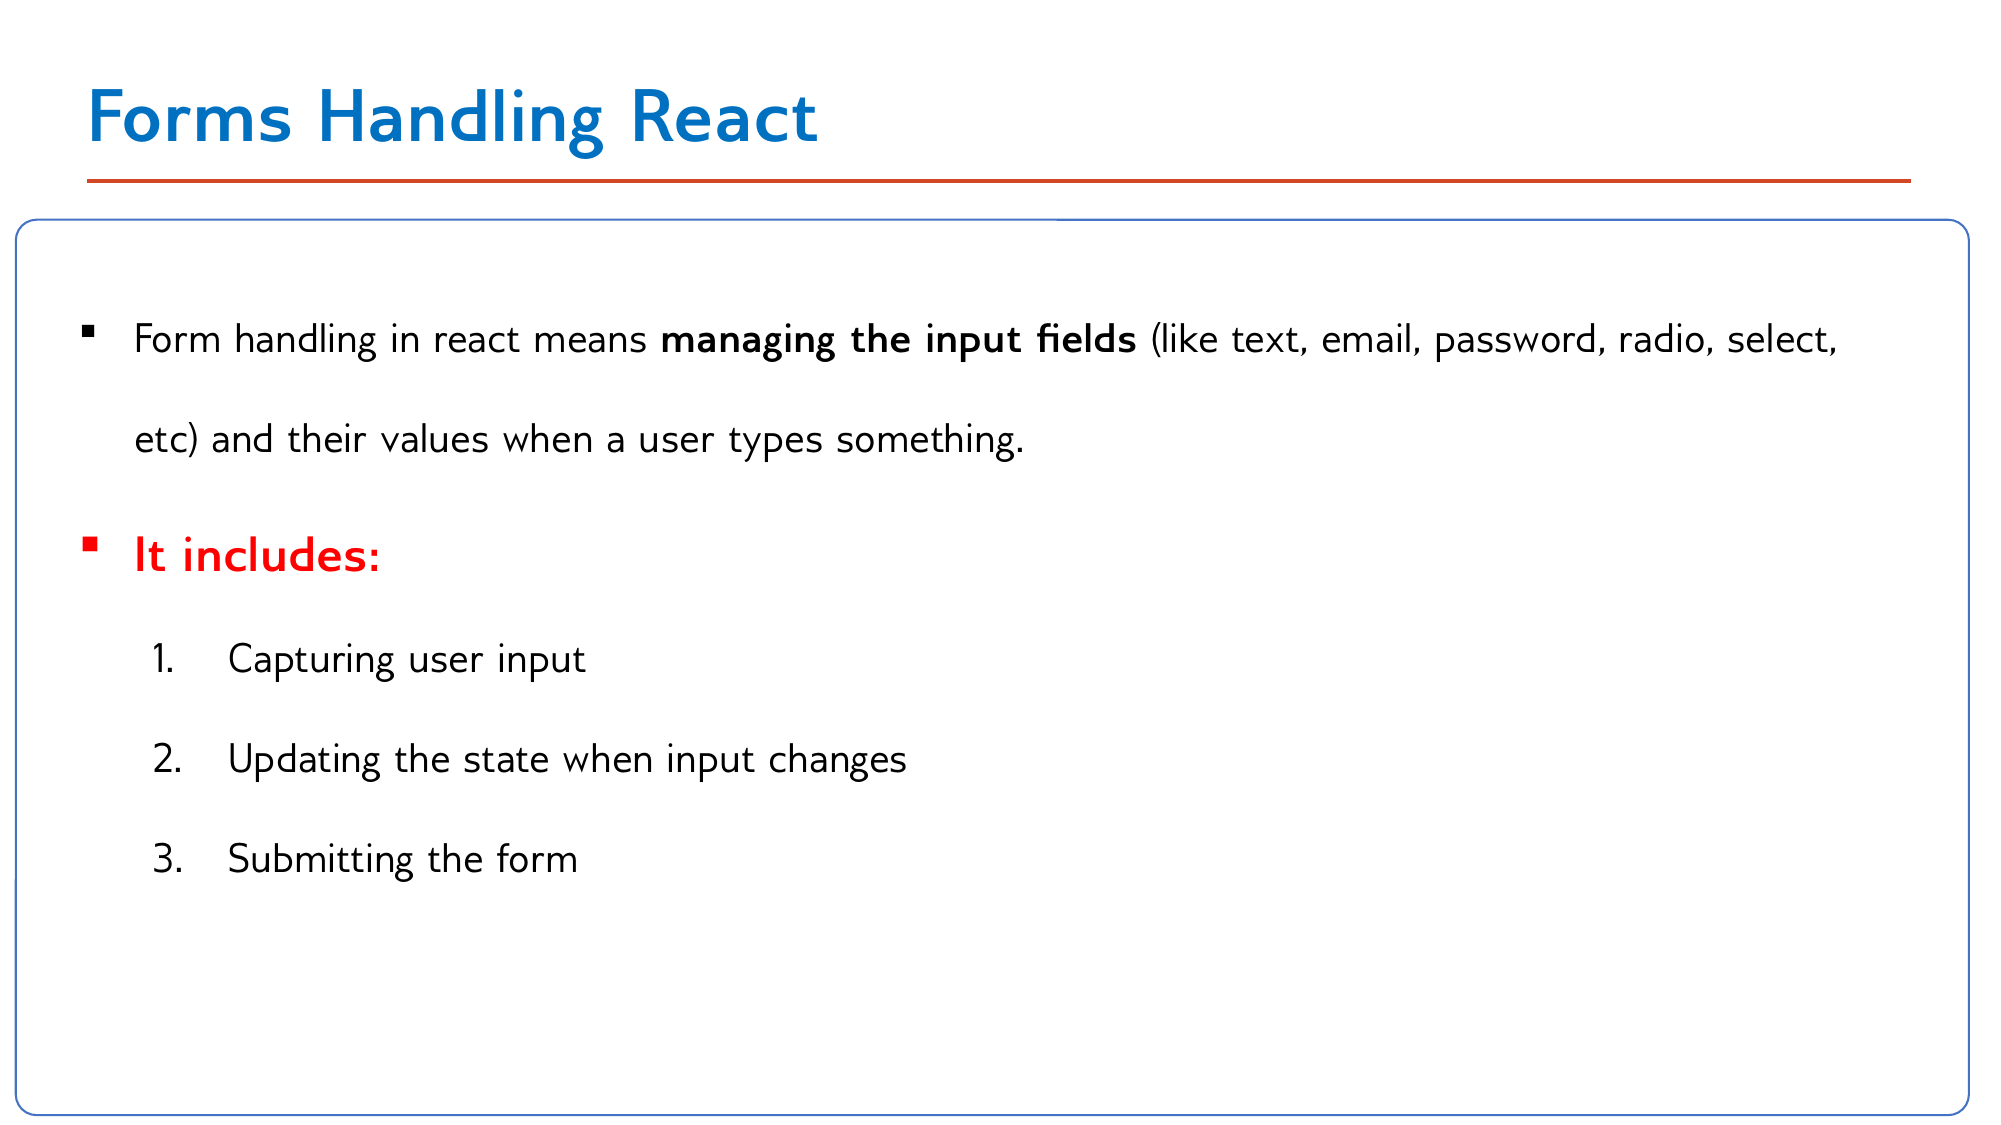

Forms Handling React

`
Form handling in react means managing the input fields (like text, email, password, radio, select, etc) and their values when a user types something.
It includes:
Capturing user input
Updating the state when input changes
Submitting the form